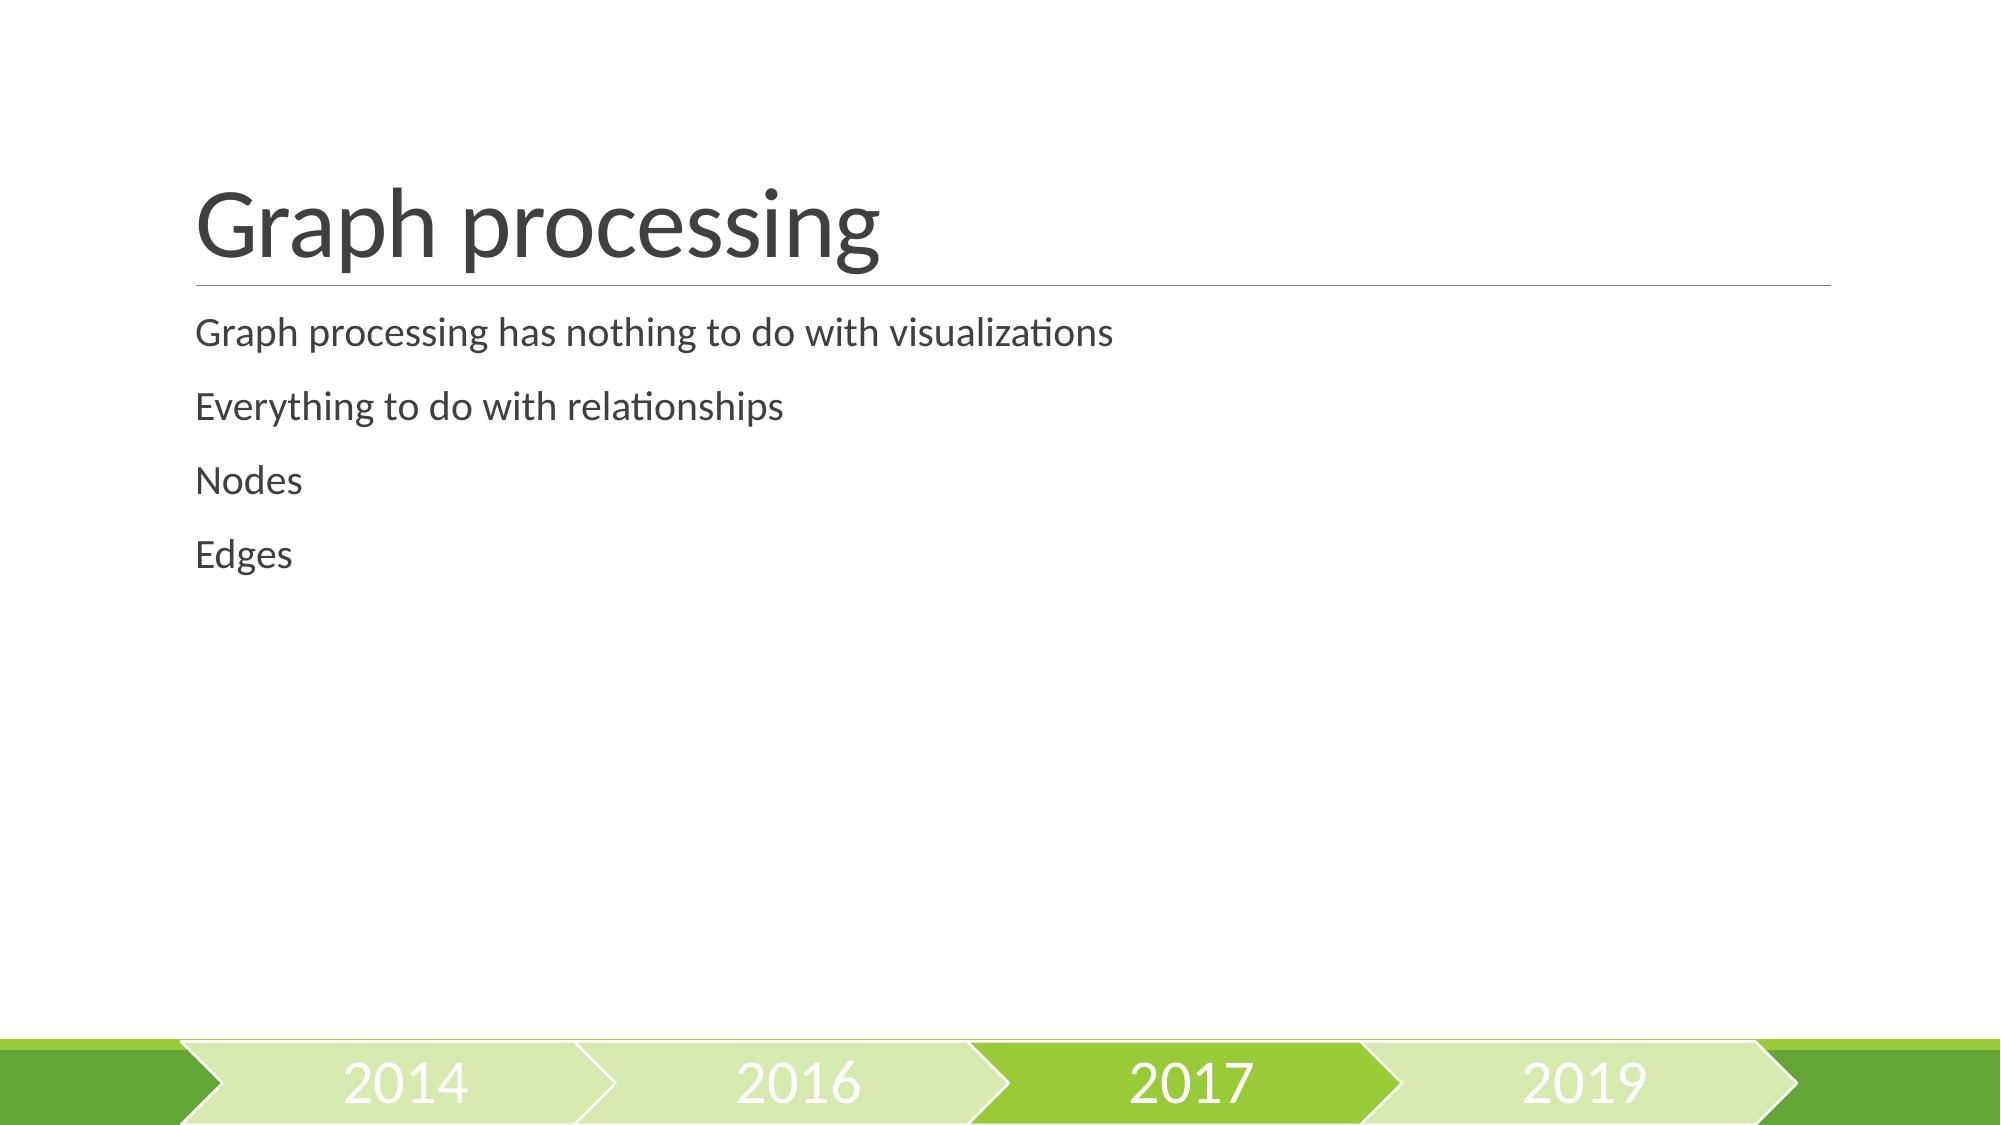

# Graph processing
Graph processing has nothing to do with visualizations
Everything to do with relationships
Nodes
Edges
2014
2016
2017
2019